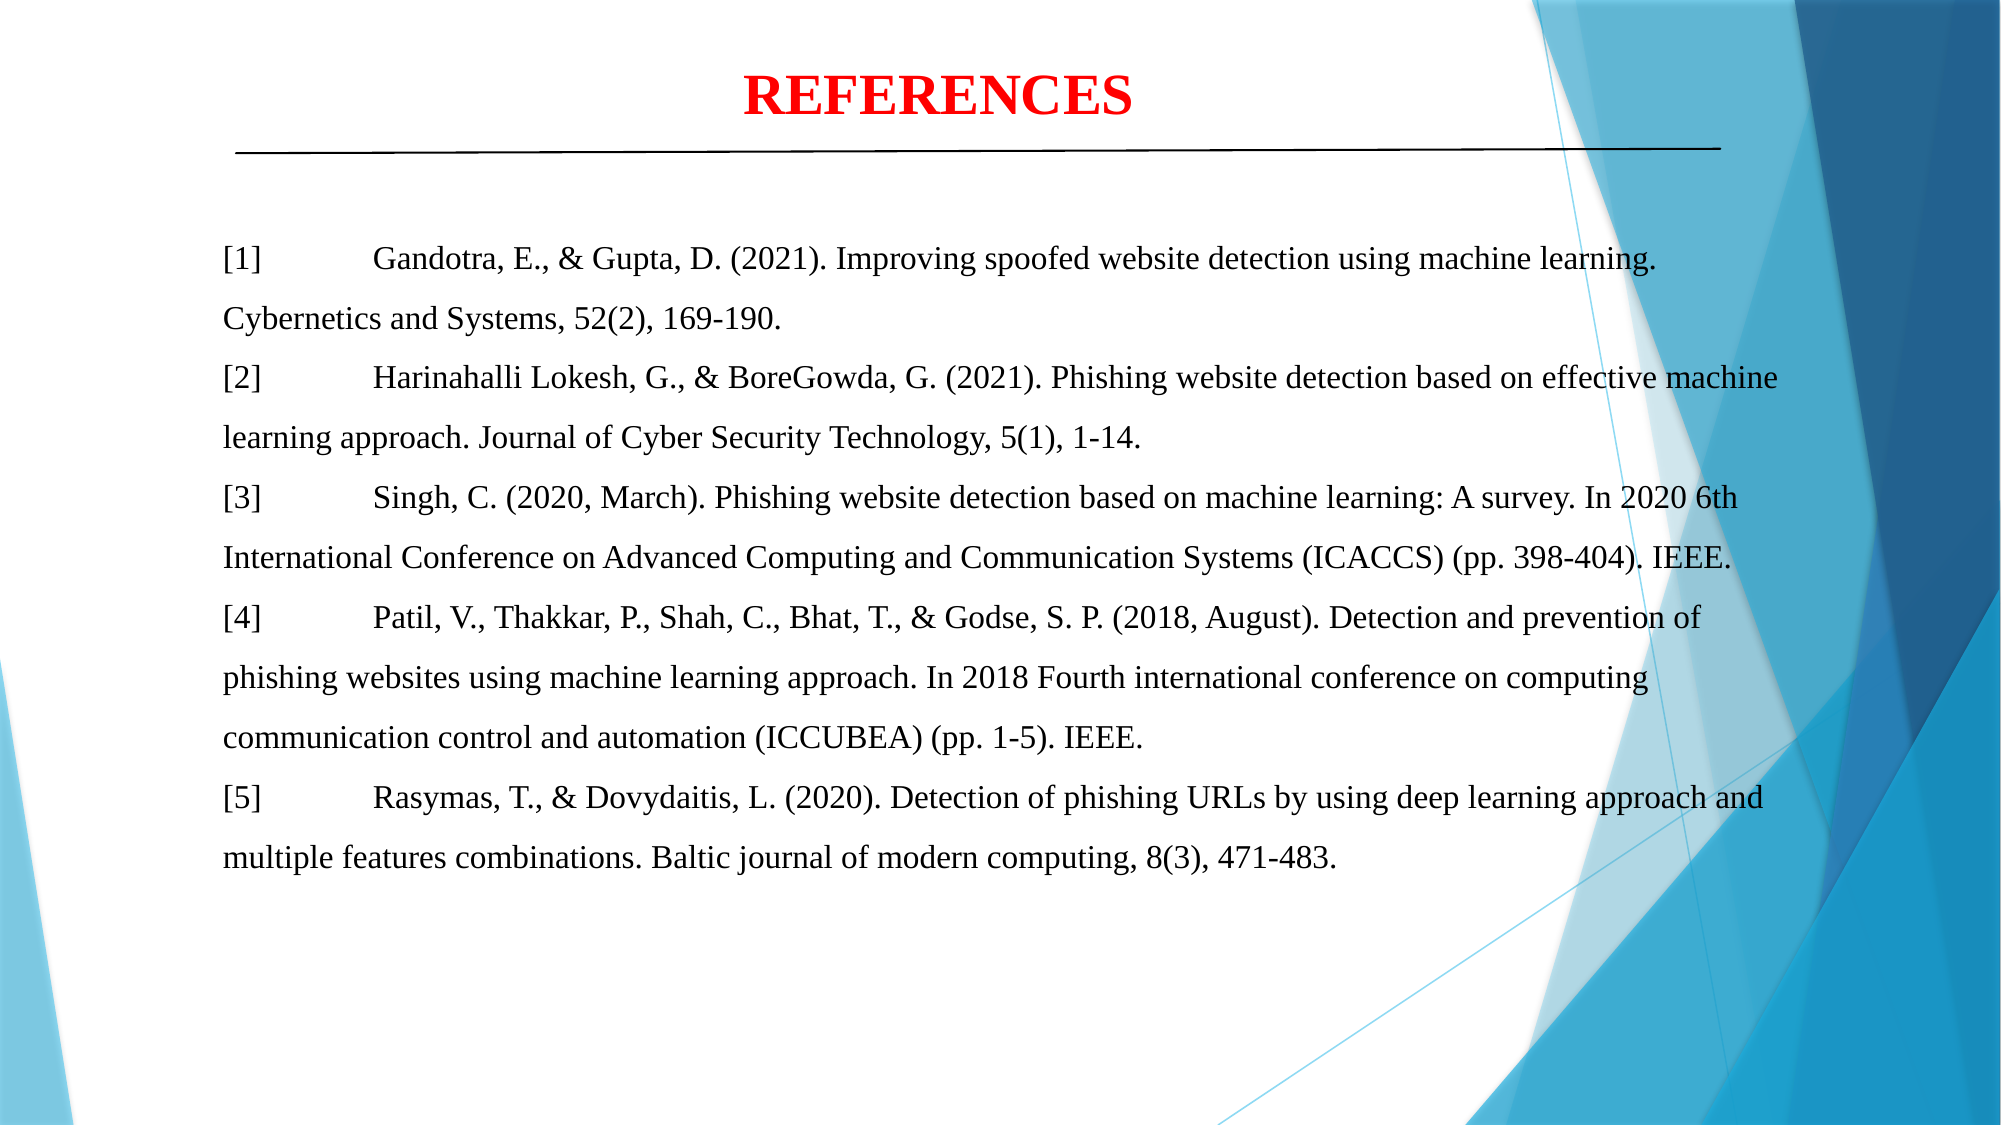

# REFERENCES
[1]	Gandotra, E., & Gupta, D. (2021). Improving spoofed website detection using machine learning. Cybernetics and Systems, 52(2), 169-190.
[2]	Harinahalli Lokesh, G., & BoreGowda, G. (2021). Phishing website detection based on effective machine learning approach. Journal of Cyber Security Technology, 5(1), 1-14.
[3]	Singh, C. (2020, March). Phishing website detection based on machine learning: A survey. In 2020 6th International Conference on Advanced Computing and Communication Systems (ICACCS) (pp. 398-404). IEEE.
[4]	Patil, V., Thakkar, P., Shah, C., Bhat, T., & Godse, S. P. (2018, August). Detection and prevention of phishing websites using machine learning approach. In 2018 Fourth international conference on computing communication control and automation (ICCUBEA) (pp. 1-5). IEEE.
[5]	Rasymas, T., & Dovydaitis, L. (2020). Detection of phishing URLs by using deep learning approach and multiple features combinations. Baltic journal of modern computing, 8(3), 471-483.